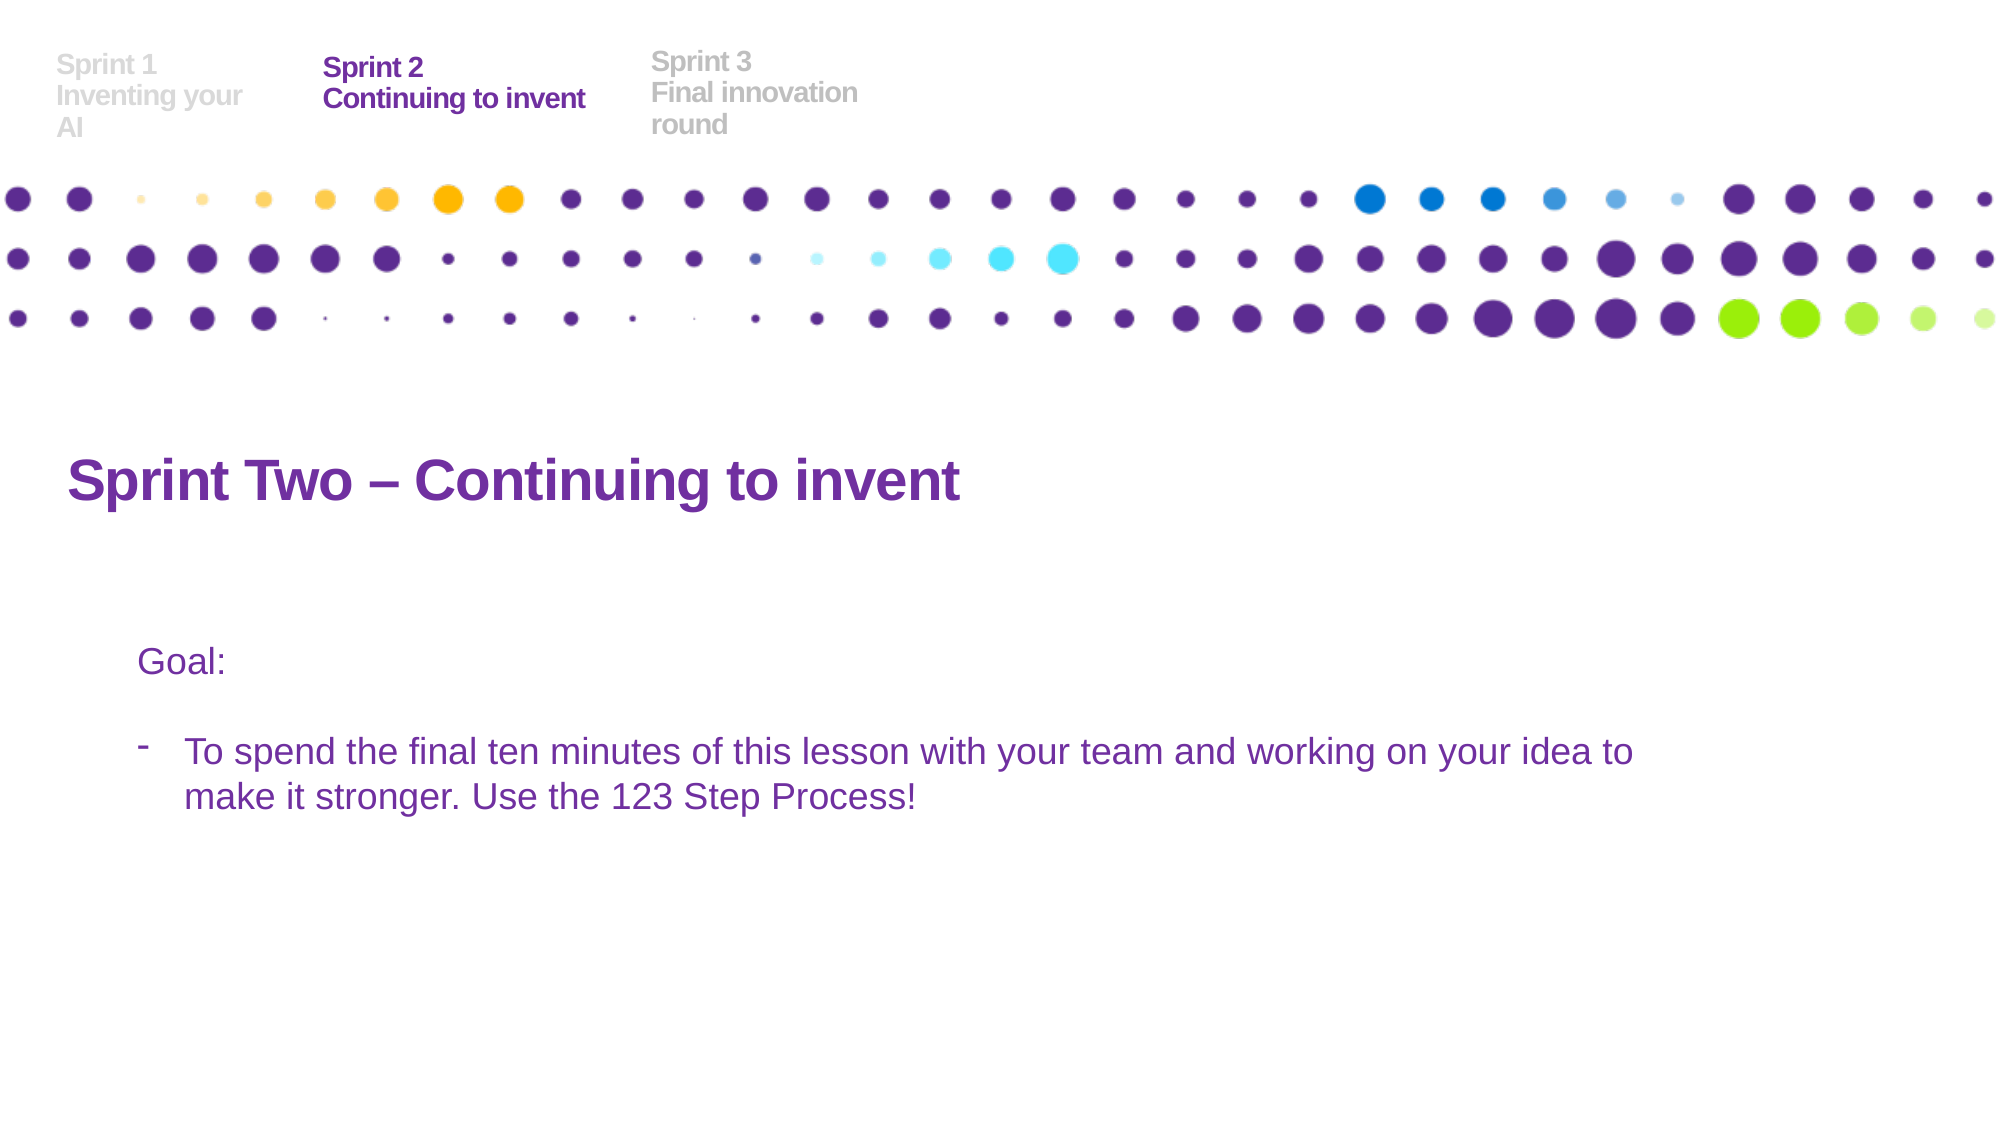

Sprint 2
Continuing to invent
Sprint 3
Final innovation round
Sprint 1
Inventing your AI
Sprint Two – Continuing to invent
Goal:

To spend the final ten minutes of this lesson with your team and working on your idea to make it stronger. Use the 123 Step Process!